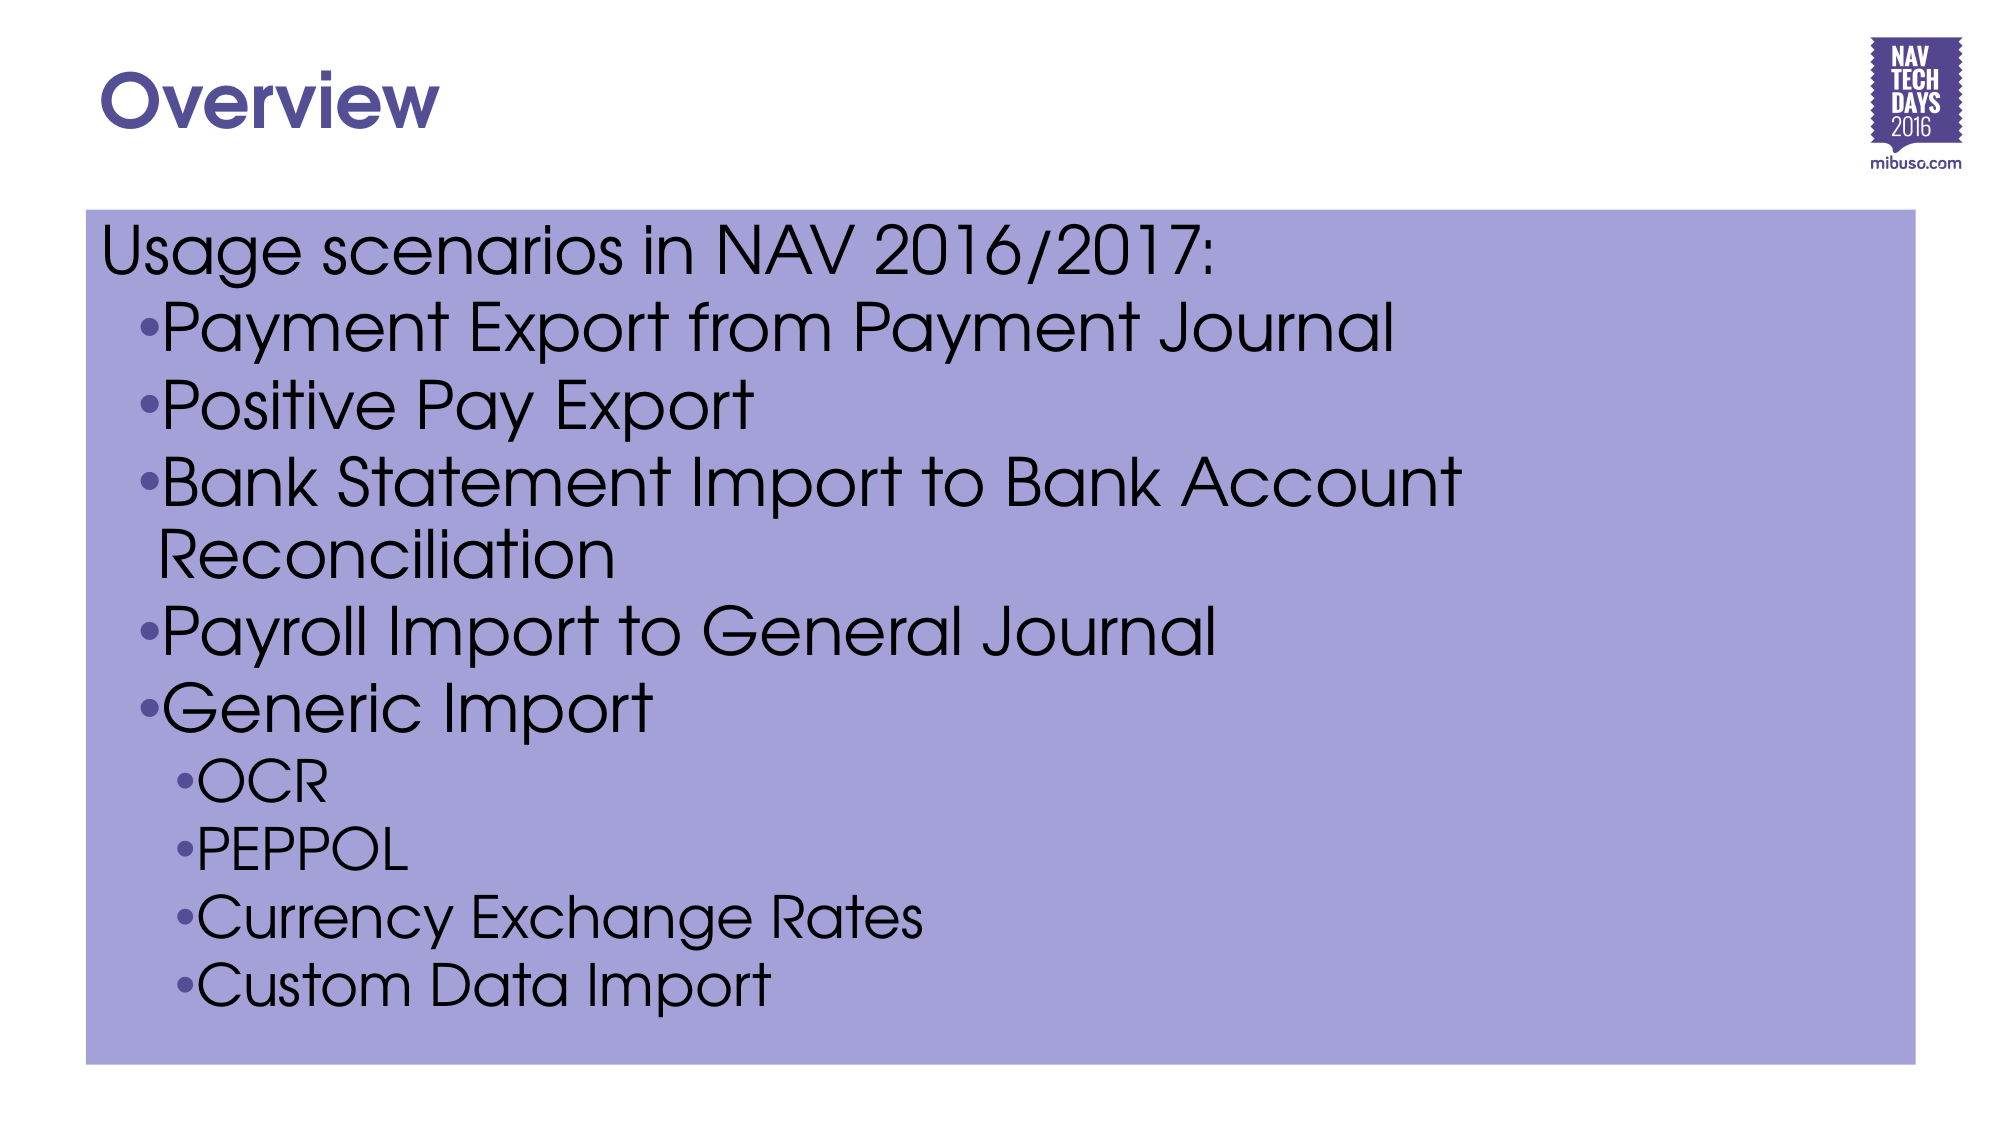

# Overview
Usage scenarios in NAV 2016/2017:
Payment Export from Payment Journal
Positive Pay Export
Bank Statement Import to Bank Account Reconciliation
Payroll Import to General Journal
Generic Import
OCR
PEPPOL
Currency Exchange Rates
Custom Data Import